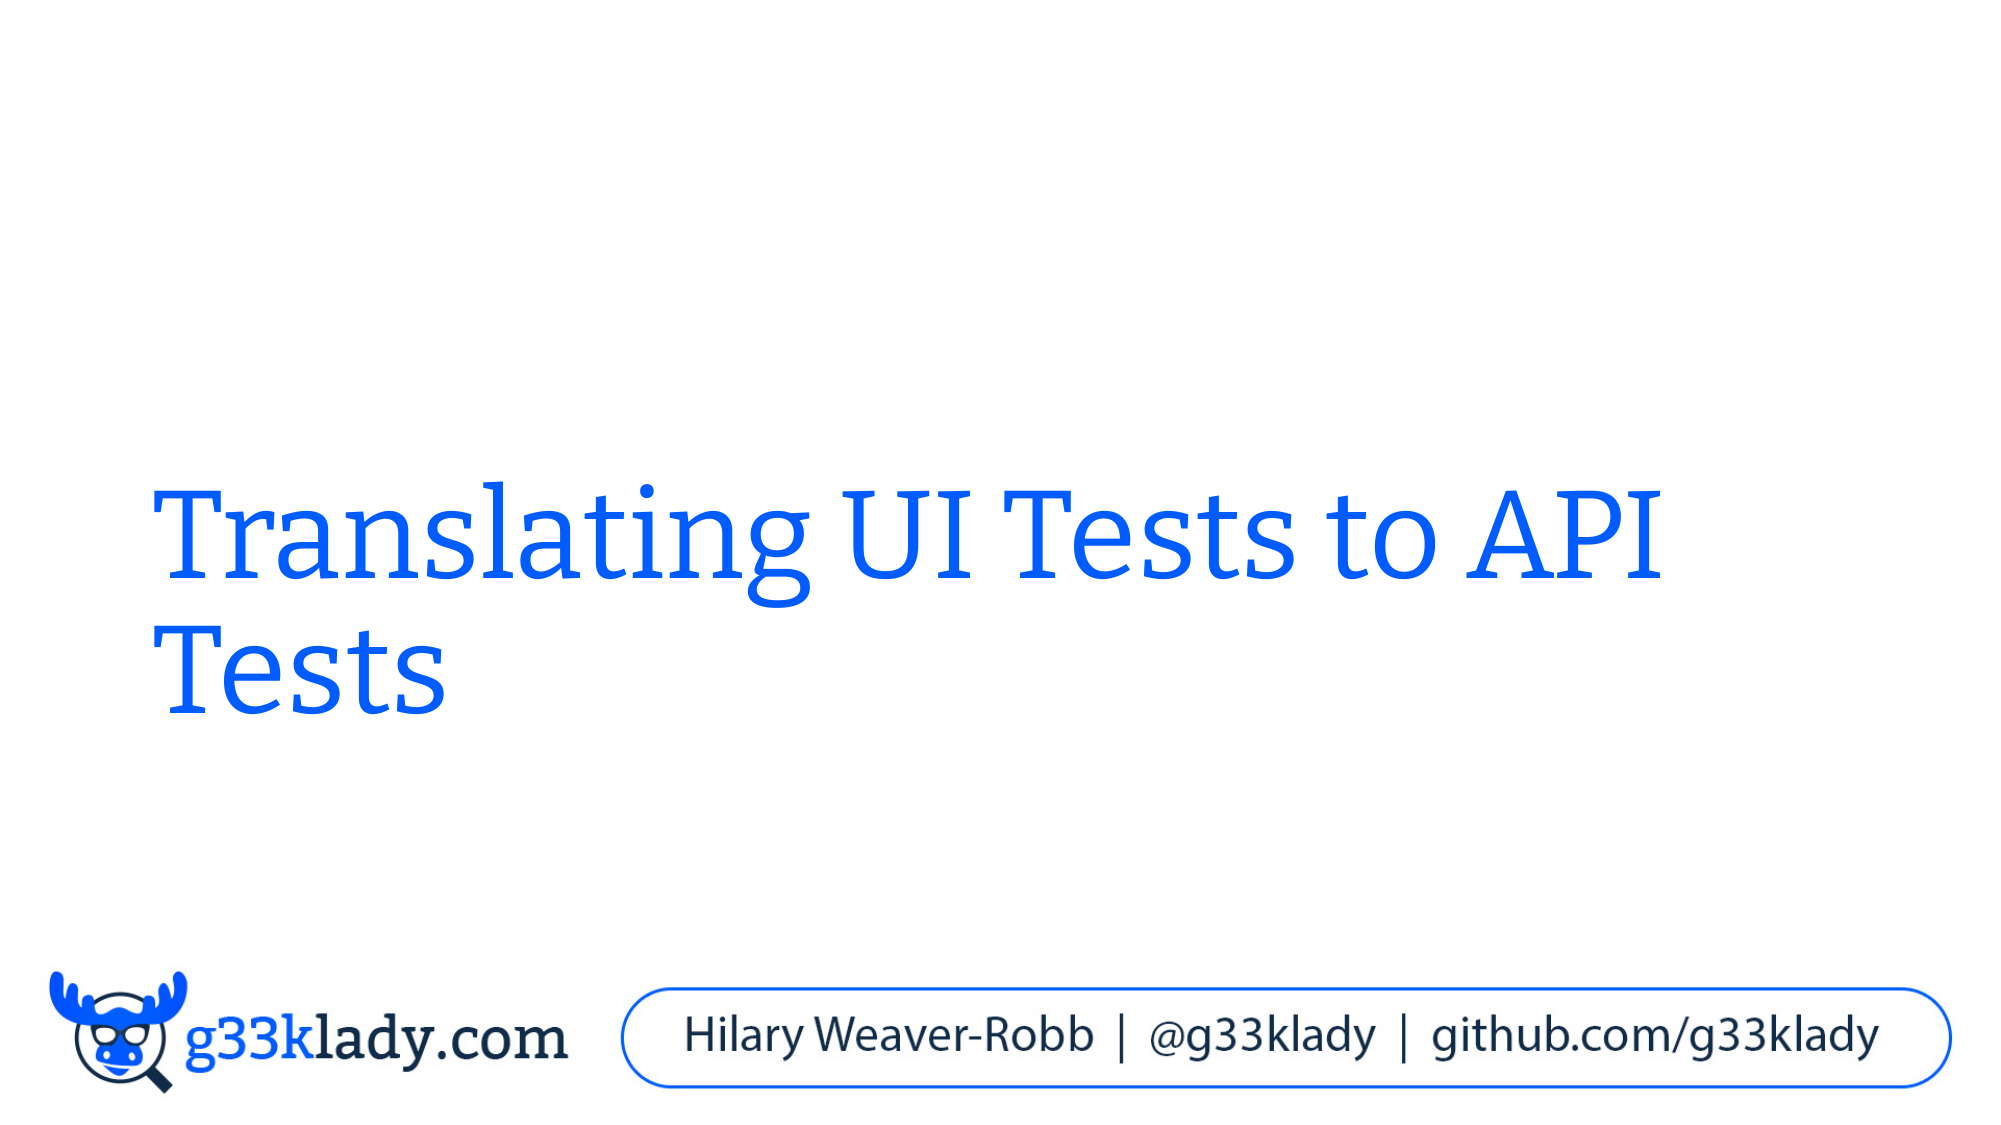

# Translating UI Tests to API Tests